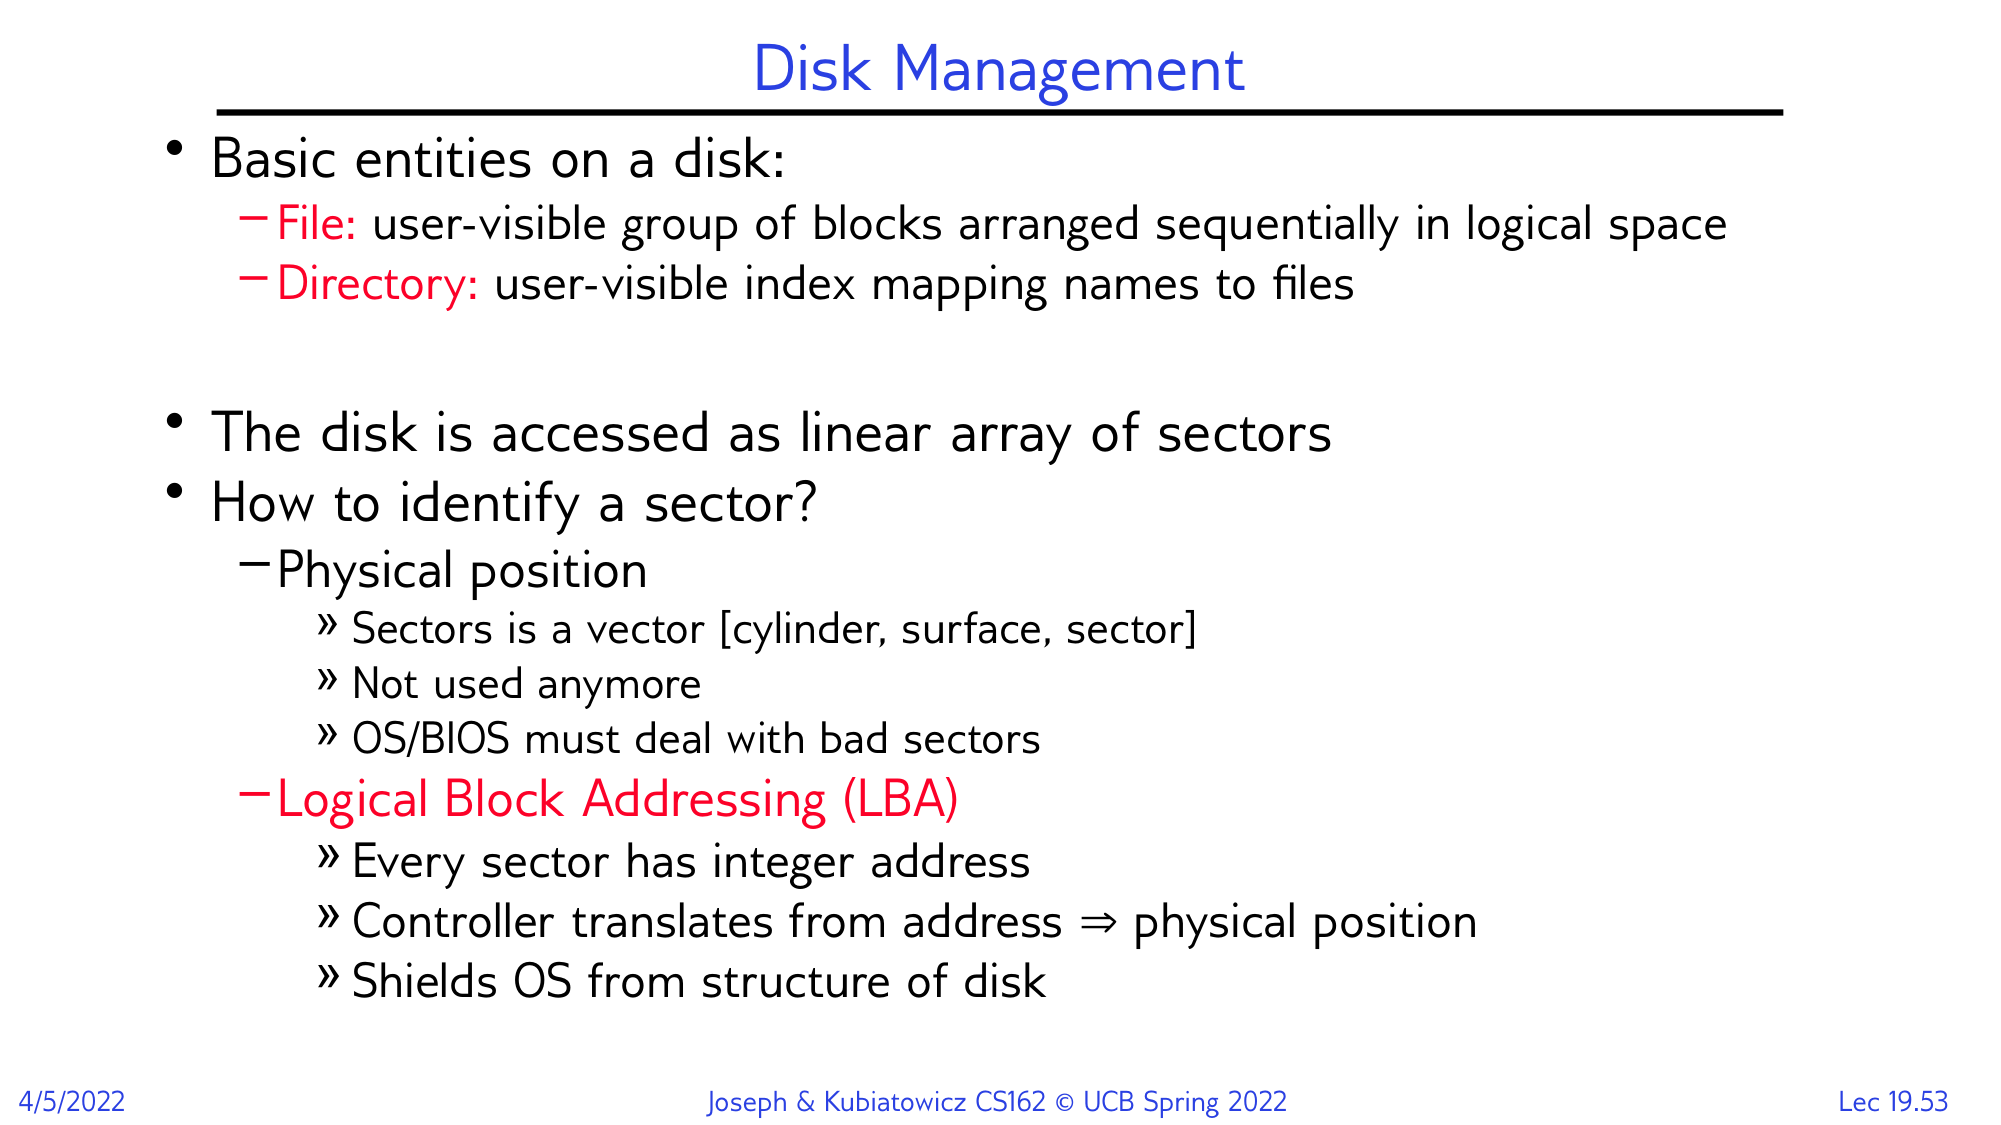

# Disk Management
Basic entities on a disk:
File: user-visible group of blocks arranged sequentially in logical space
Directory: user-visible index mapping names to files

The disk is accessed as linear array of sectors
How to identify a sector?
Physical position
Sectors is a vector [cylinder, surface, sector]
Not used anymore
OS/BIOS must deal with bad sectors
Logical Block Addressing (LBA)
Every sector has integer address
Controller translates from address ⇒ physical position
Shields OS from structure of disk